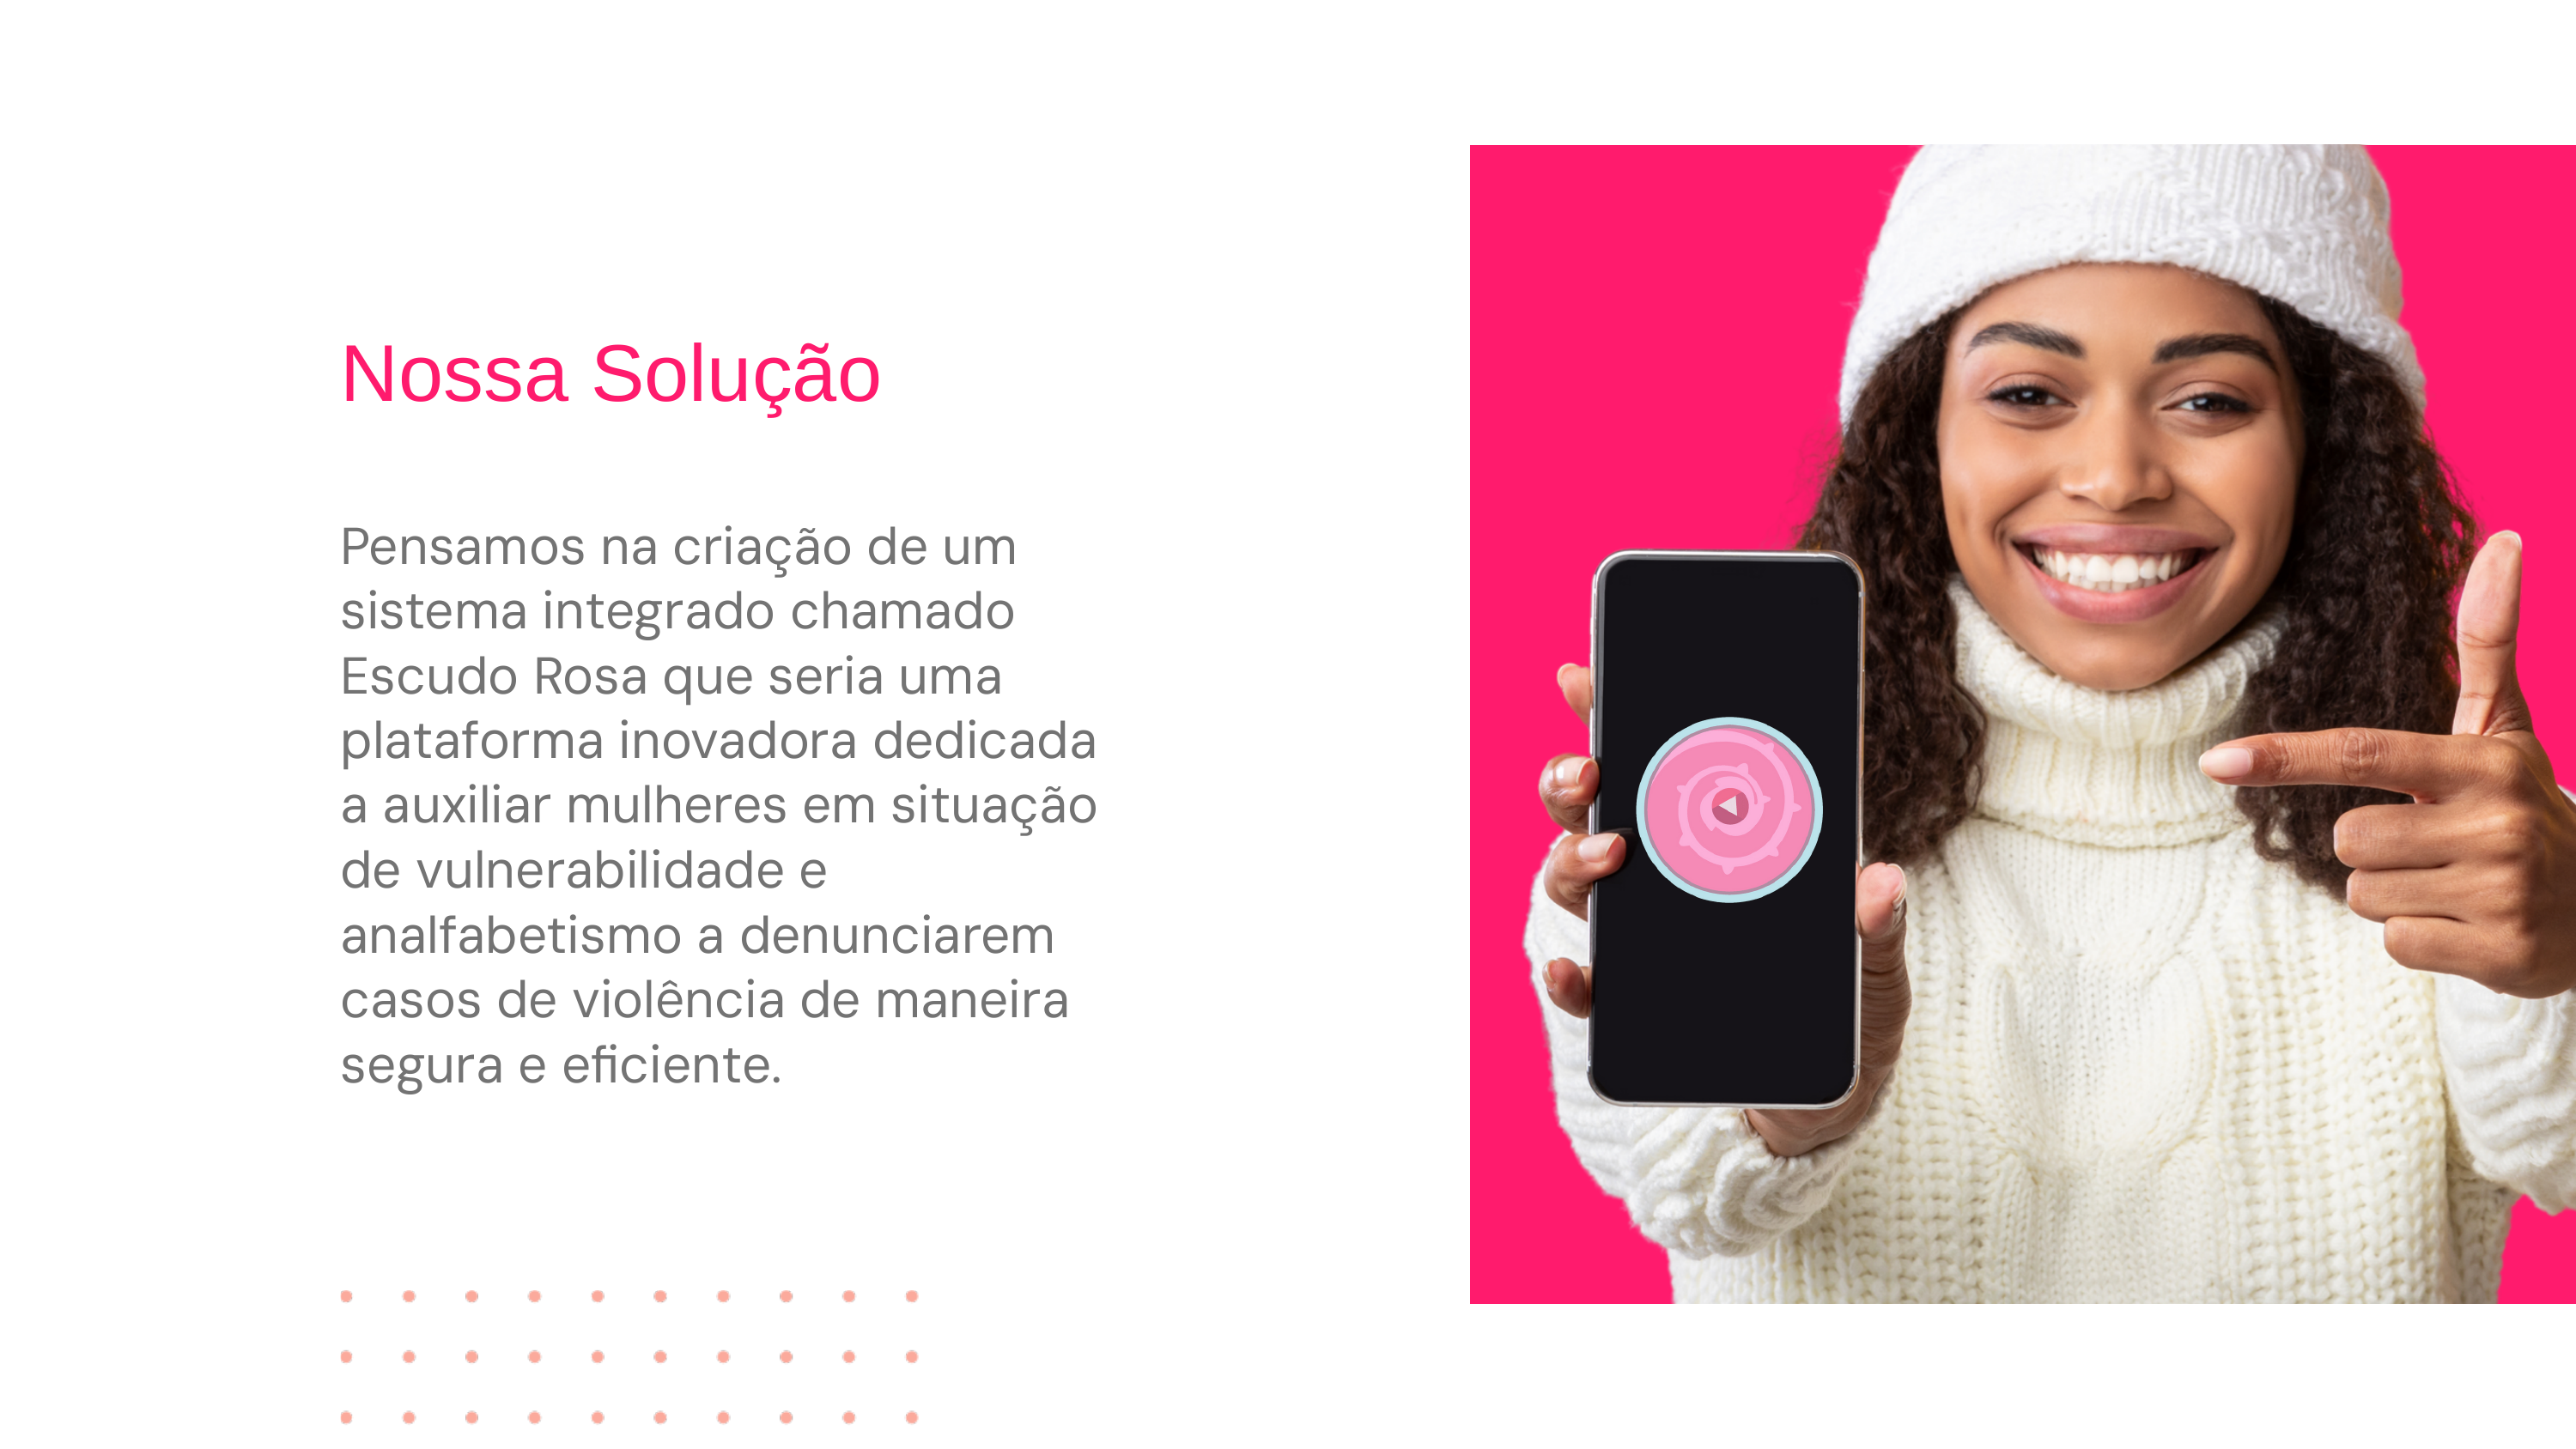

Nossa Solução
Pensamos na criação de um sistema integrado chamado Escudo Rosa que seria uma plataforma inovadora dedicada a auxiliar mulheres em situação de vulnerabilidade e analfabetismo a denunciarem casos de violência de maneira segura e eficiente.